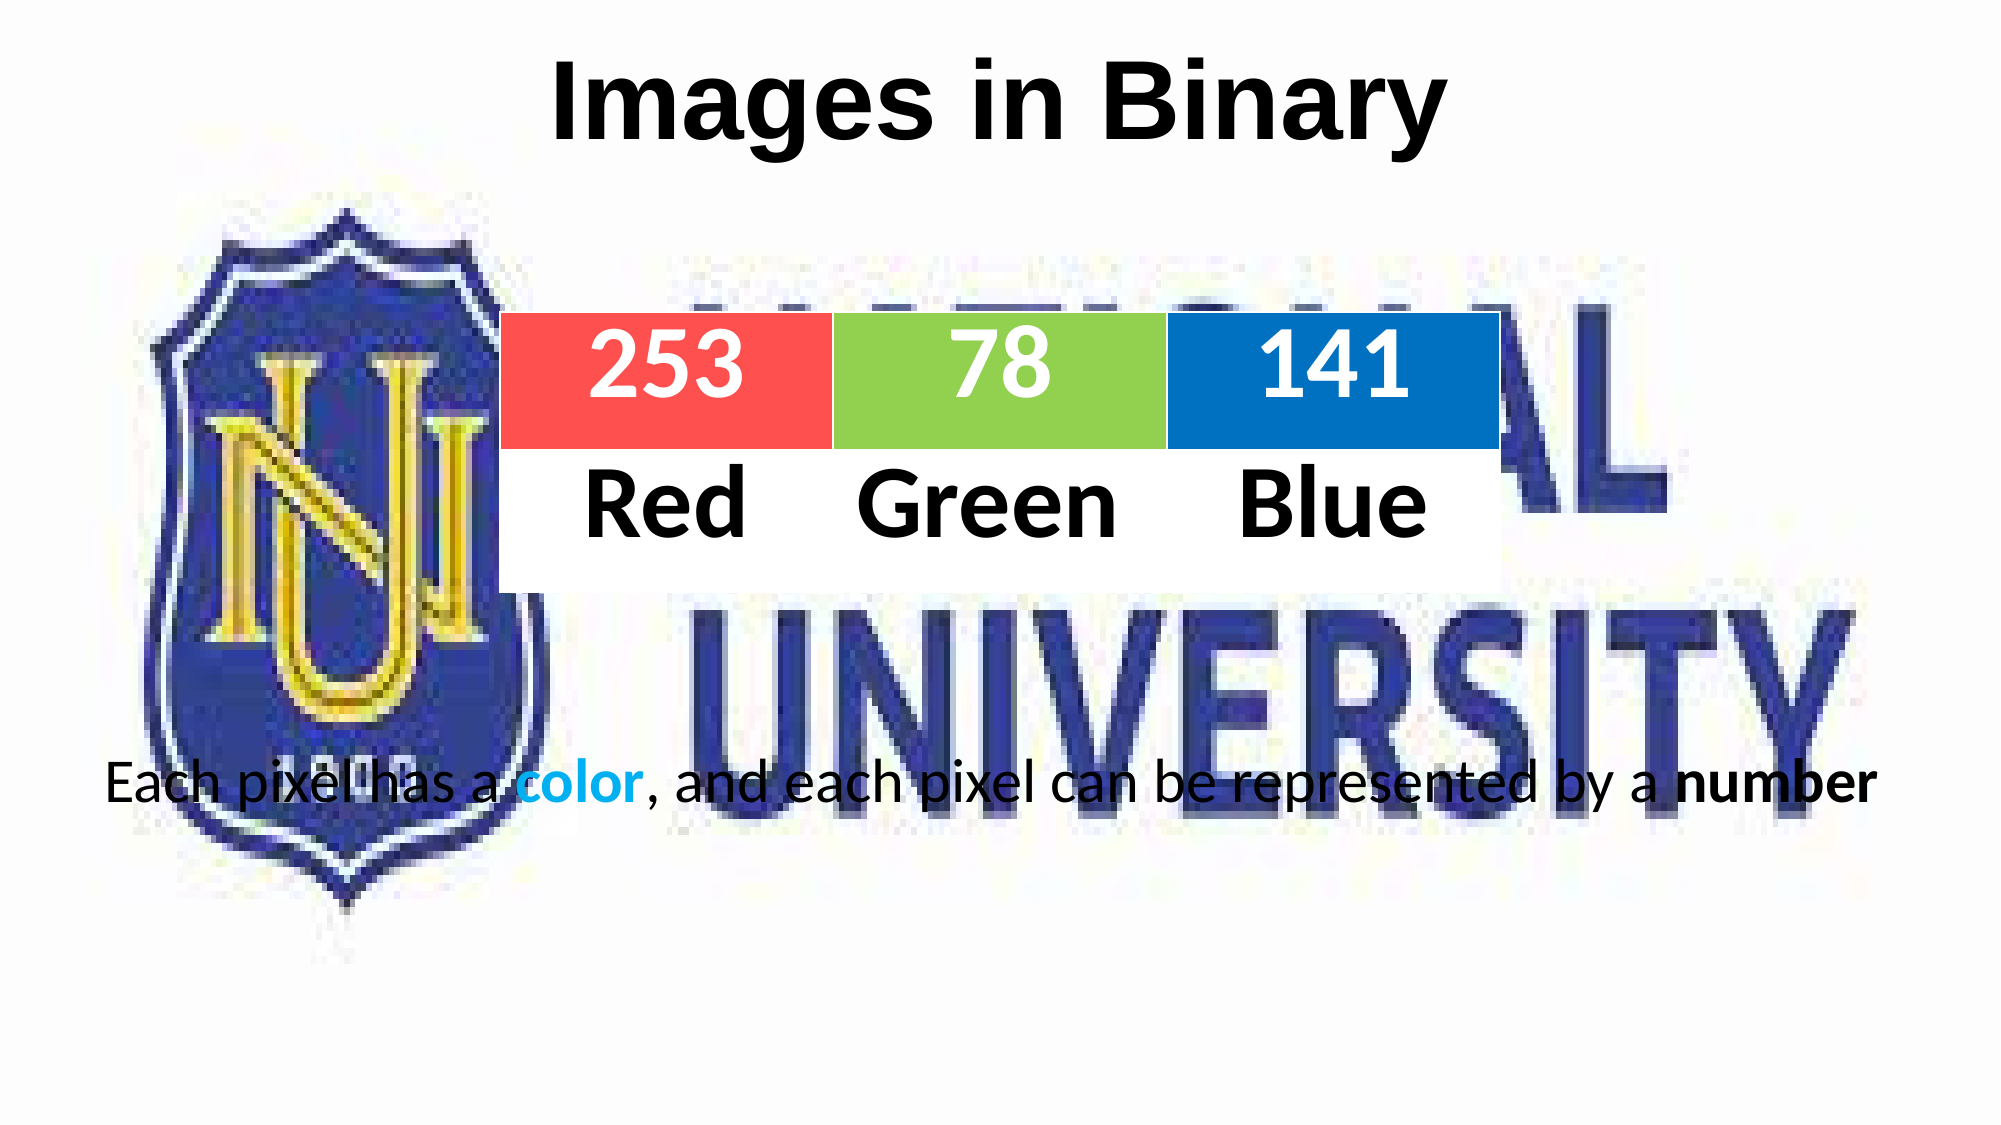

Images in Binary
| 253 | 78 | 141 |
| --- | --- | --- |
| Red | Green | Blue |
Each pixel has a color, and each pixel can be represented by a number